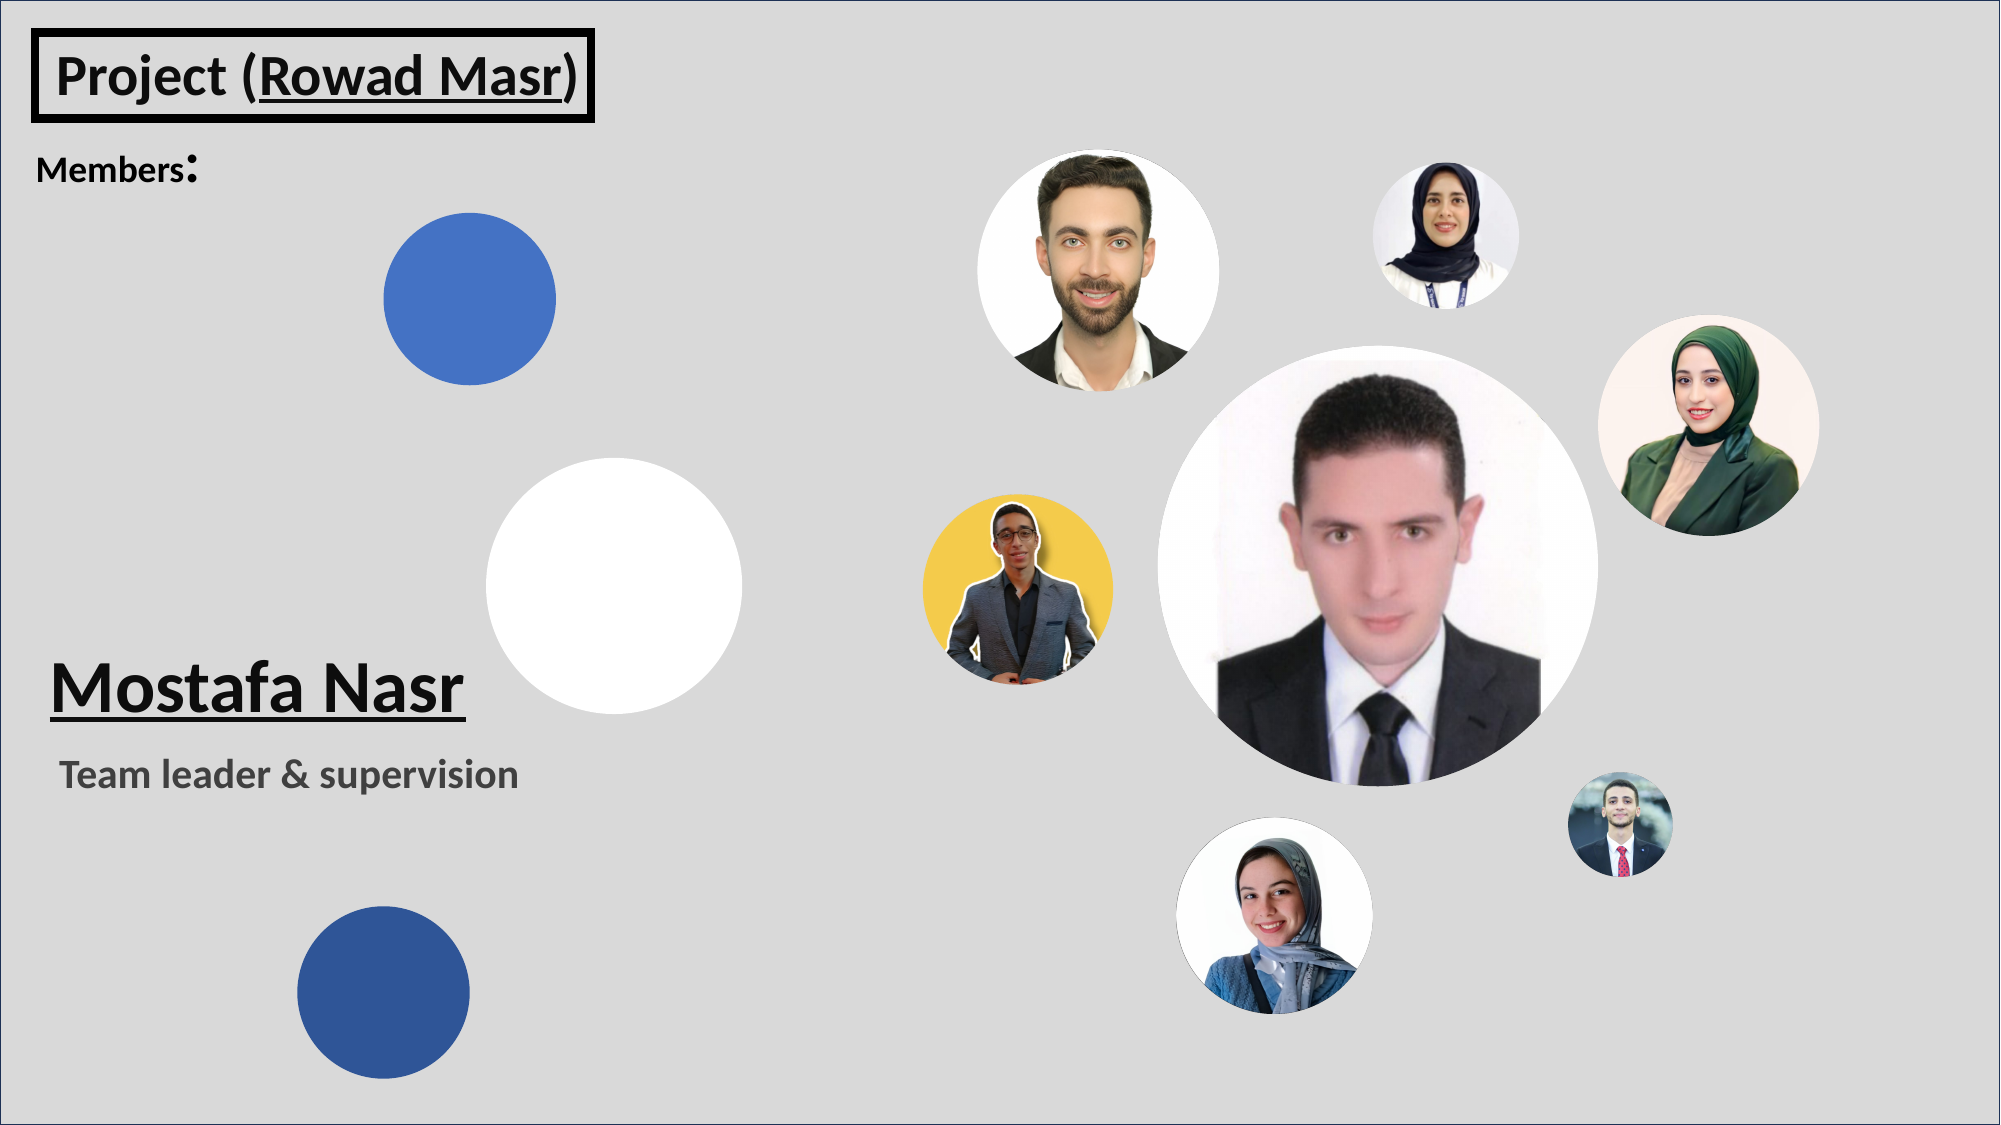

Project (Rowad Masr)

Members:

Mostafa Nasr
 Team leader & supervision